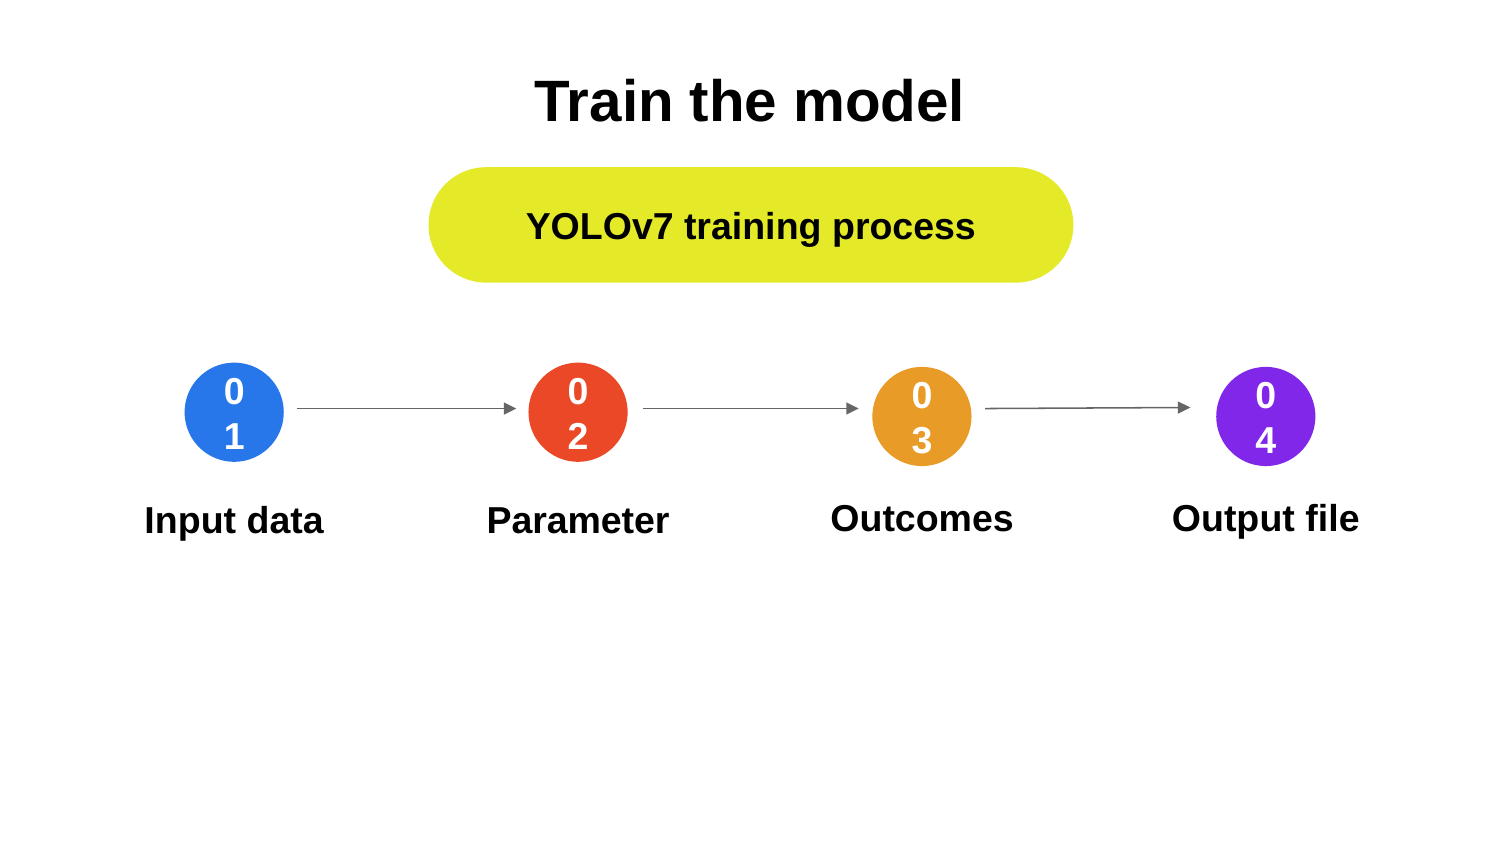

# Train the model

YOLOv7 training process
01
Input data

02
Parameter

03
Outcomes

04
Output file